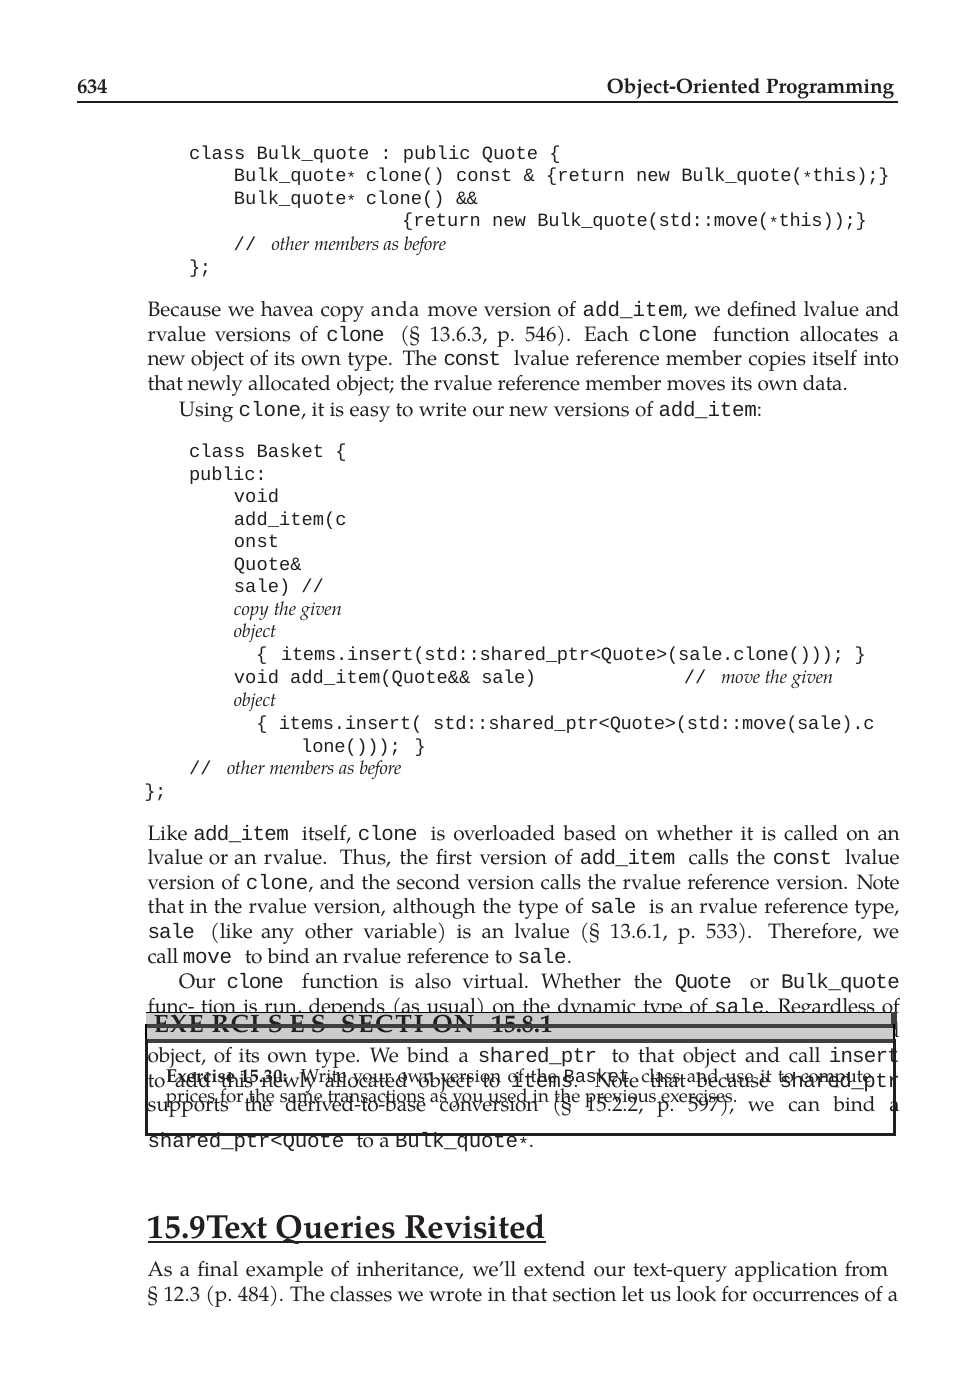

634
Object-Oriented Programming

class Bulk_quote : public Quote {
Bulk_quote* clone() const & {return new Bulk_quote(*this);} Bulk_quote* clone() &&
{return new Bulk_quote(std::move(*this));}
// other members as before
};

Because we havea copy anda move version of add_item, we defined lvalue and rvalue versions of clone (§ 13.6.3, p. 546). Each clone function allocates a new object of its own type. The const lvalue reference member copies itself into that newly allocated object; the rvalue reference member moves its own data.
Using clone, it is easy to write our new versions of add_item:
class Basket { public:
void add_item(const Quote& sale) // copy the given object
{ items.insert(std::shared_ptr<Quote>(sale.clone())); } void add_item(Quote&& sale)	// move the given object
{ items.insert( std::shared_ptr<Quote>(std::move(sale).clone())); }
// other members as before
};

Like add_item itself, clone is overloaded based on whether it is called on an lvalue or an rvalue. Thus, the first version of add_item calls the const lvalue version of clone, and the second version calls the rvalue reference version. Note that in the rvalue version, although the type of sale is an rvalue reference type, sale (like any other variable) is an lvalue (§ 13.6.1, p. 533). Therefore, we call move to bind an rvalue reference to sale.
Our clone function is also virtual. Whether the Quote or Bulk_quote func- tion is run, depends (as usual) on the dynamic type of sale. Regardless of whether we copy or move the data, clone returns a pointer to a newly allocated object, of its own type. We bind a shared_ptr to that object and call insert to add this newly allocated object to items. Note that because shared_ptr supports the derived-to-base conversion (§ 15.2.2, p. 597), we can bind a shared_ptr<Quote to a Bulk_quote*.
|  |
| --- |
| Exe rci s e s Secti on 15.8.1 |
| Exercise 15.30: Write your own version of the Basket class and use it to compute prices for the same transactions as you used in the previous exercises. |
15.9	Text Queries Revisited
As a final example of inheritance, we’ll extend our text-query application from
§ 12.3 (p. 484). The classes we wrote in that section let us look for occurrences of a